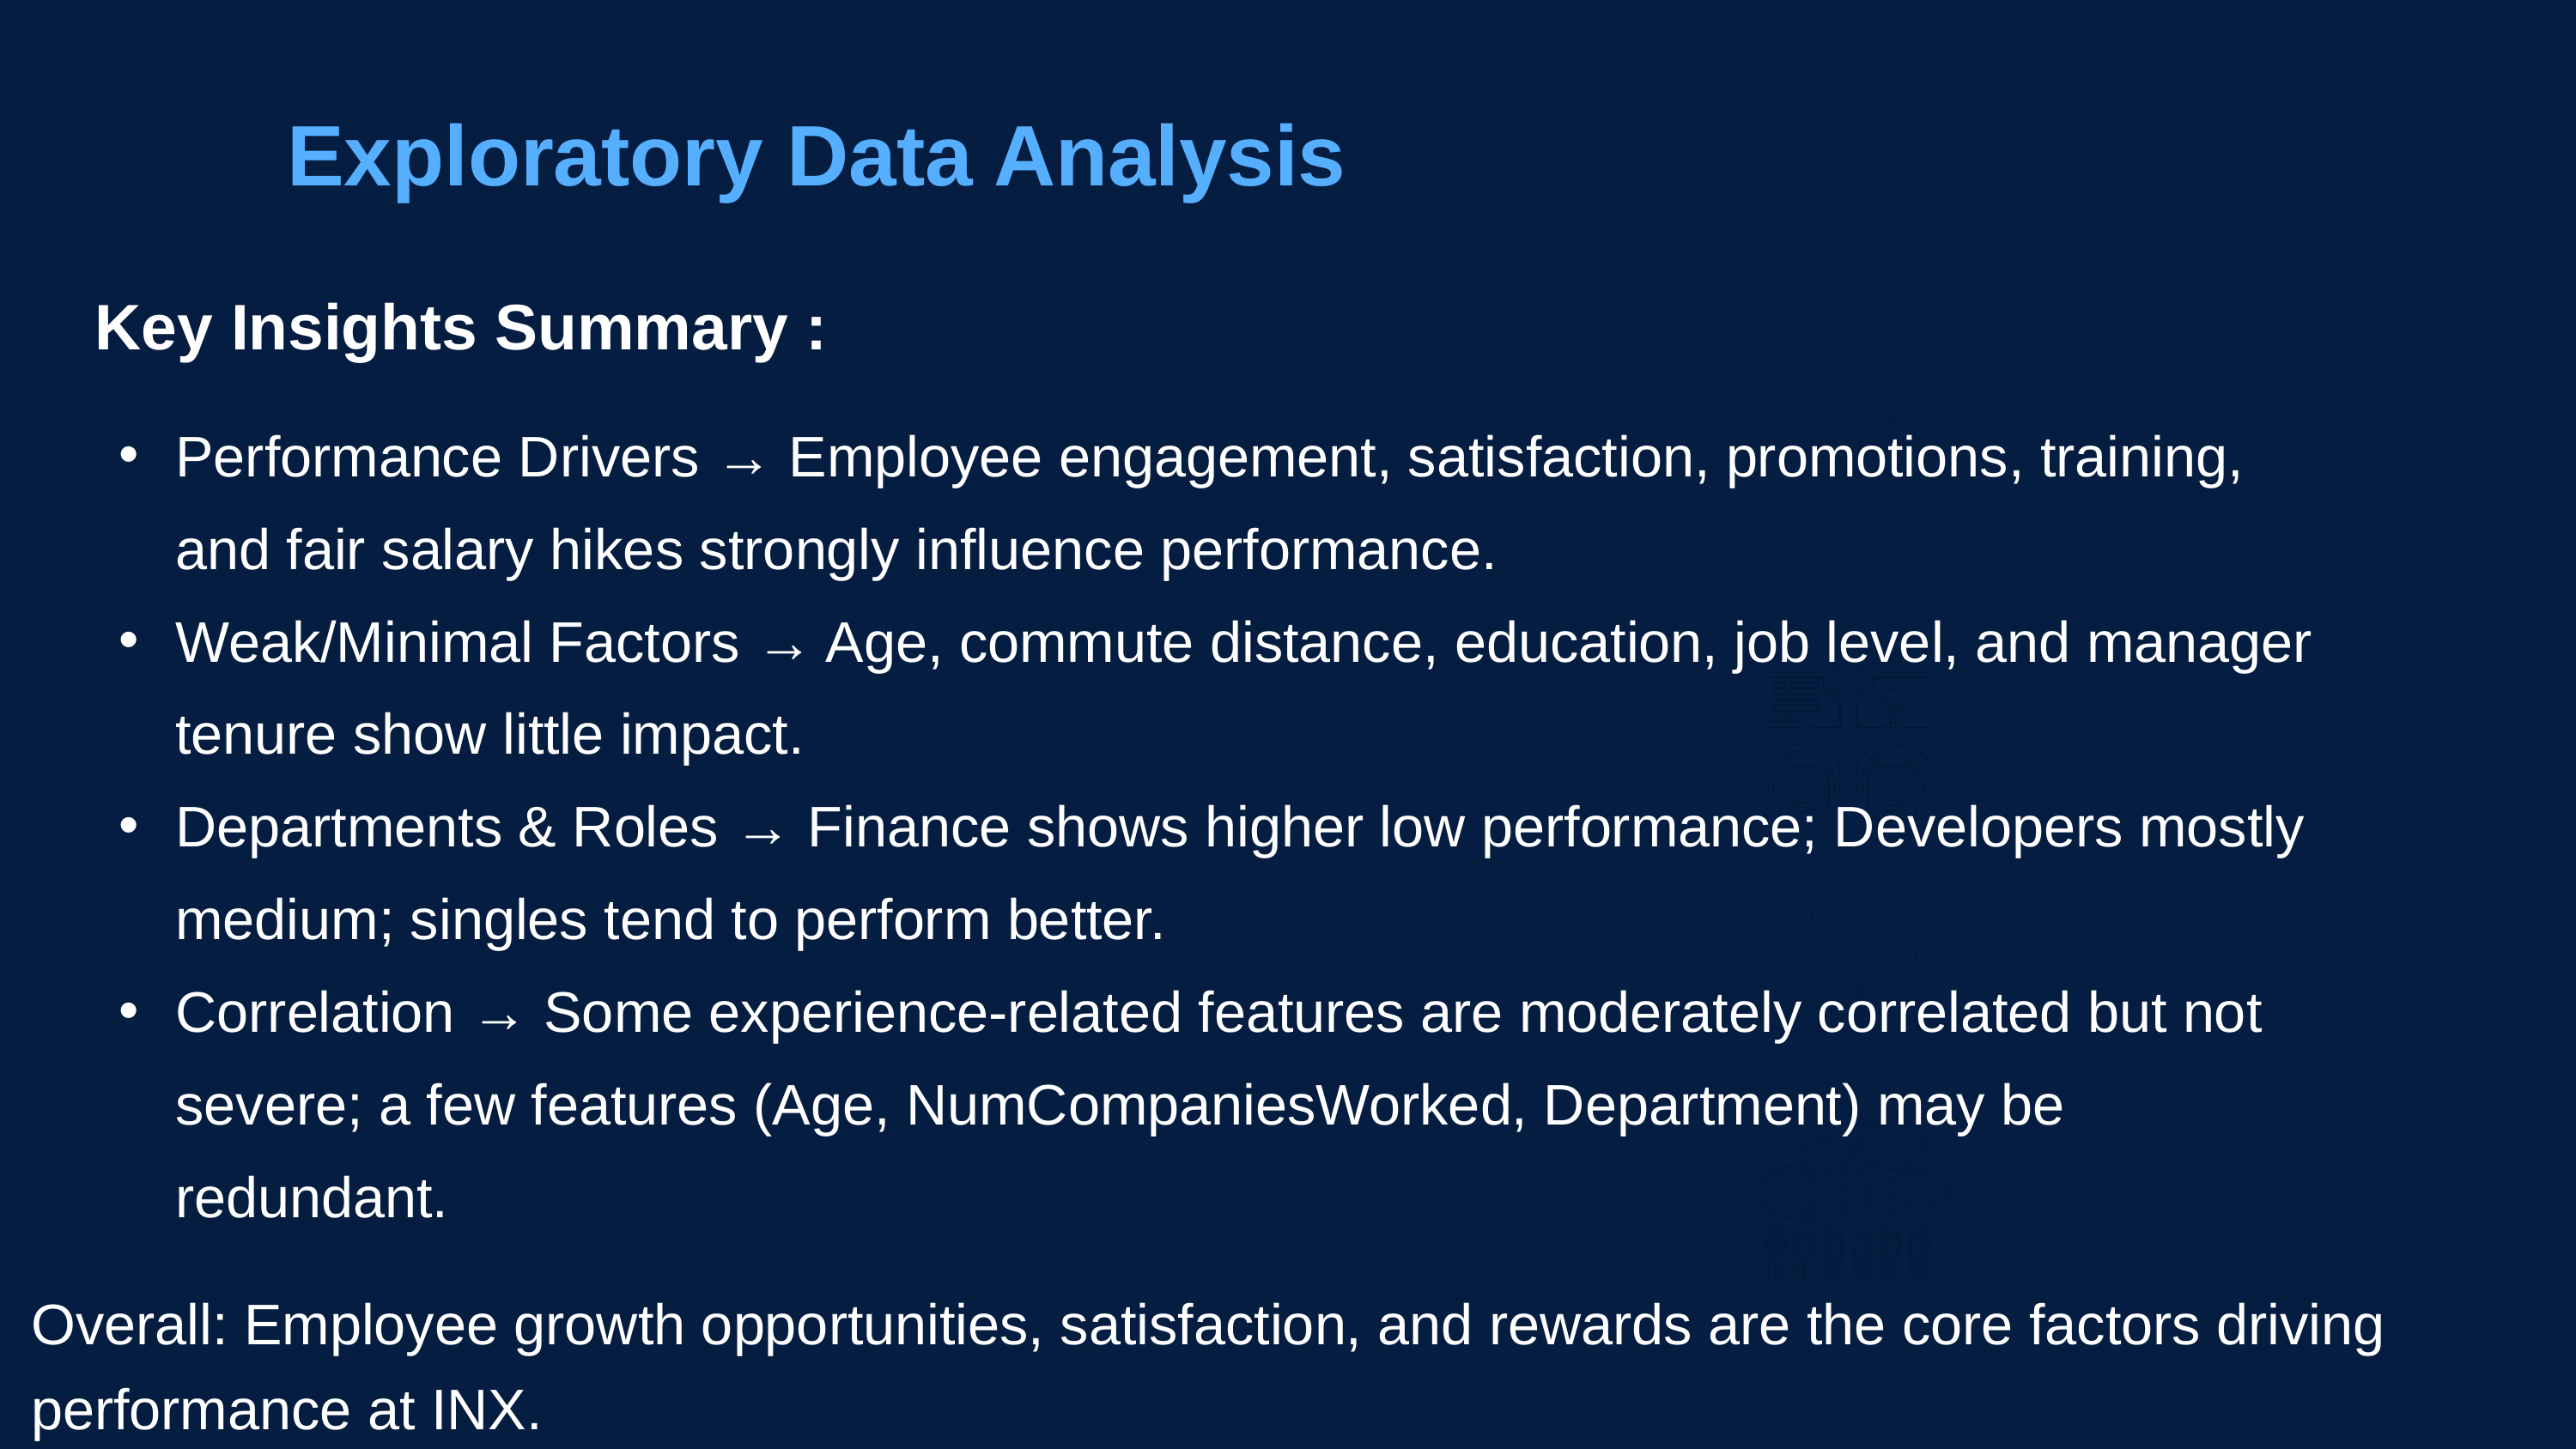

Exploratory Data Analysis
Key Insights Summary :
Performance Drivers → Employee engagement, satisfaction, promotions, training, and fair salary hikes strongly influence performance.
Weak/Minimal Factors → Age, commute distance, education, job level, and manager tenure show little impact.
Departments & Roles → Finance shows higher low performance; Developers mostly medium; singles tend to perform better.
Correlation → Some experience-related features are moderately correlated but not severe; a few features (Age, NumCompaniesWorked, Department) may be redundant.

Overall: Employee growth opportunities, satisfaction, and rewards are the core factors driving performance at INX.